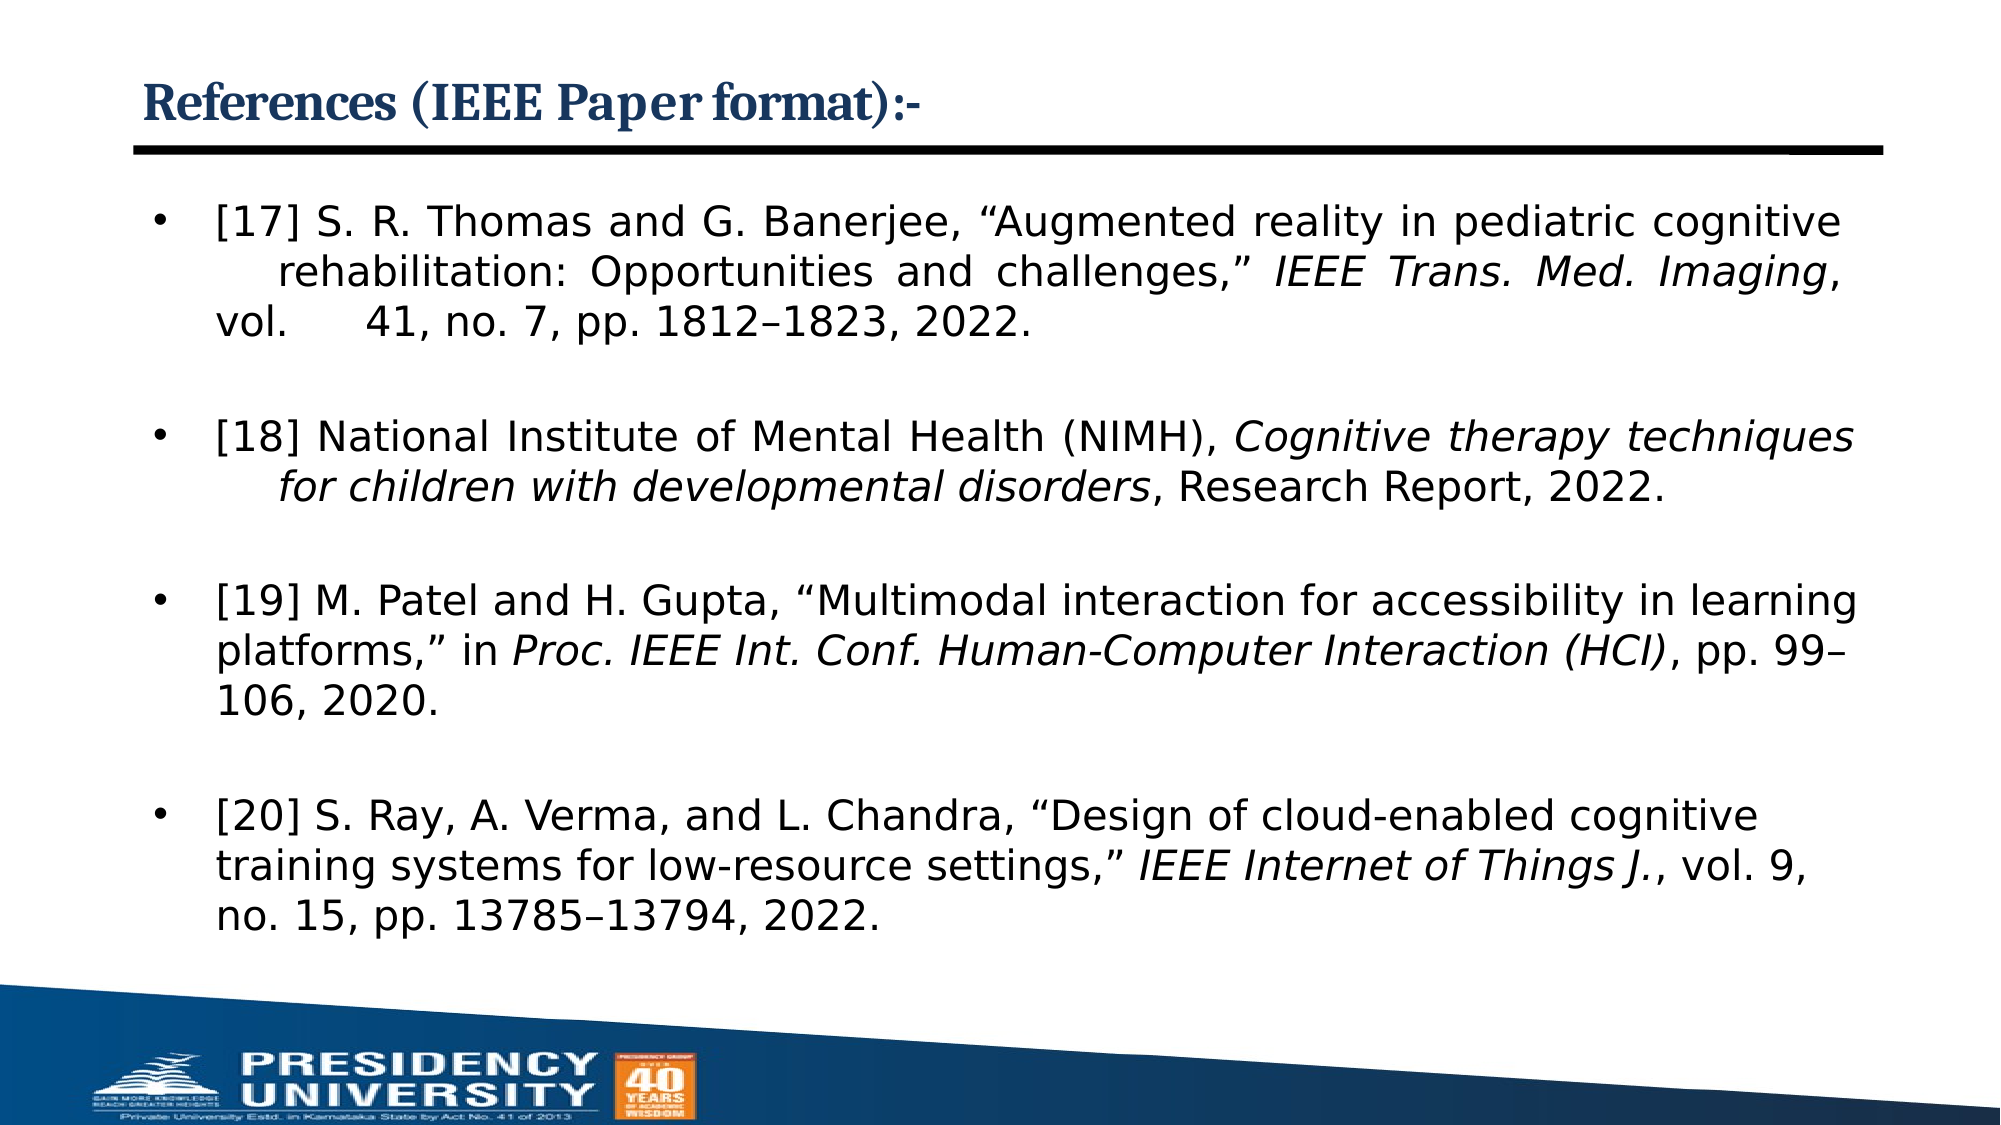

# References (IEEE Paper format):-
[17] S. R. Thomas and G. Banerjee, “Augmented reality in pediatric cognitive 	rehabilitation: Opportunities and challenges,” IEEE Trans. Med. Imaging, vol. 	41, no. 7, pp. 1812–1823, 2022.

[18] National Institute of Mental Health (NIMH), Cognitive therapy techniques 	for children with developmental disorders, Research Report, 2022.

[19] M. Patel and H. Gupta, “Multimodal interaction for accessibility in learning platforms,” in Proc. IEEE Int. Conf. Human-Computer Interaction (HCI), pp. 99–106, 2020.

[20] S. Ray, A. Verma, and L. Chandra, “Design of cloud-enabled cognitive training systems for low-resource settings,” IEEE Internet of Things J., vol. 9, no. 15, pp. 13785–13794, 2022.